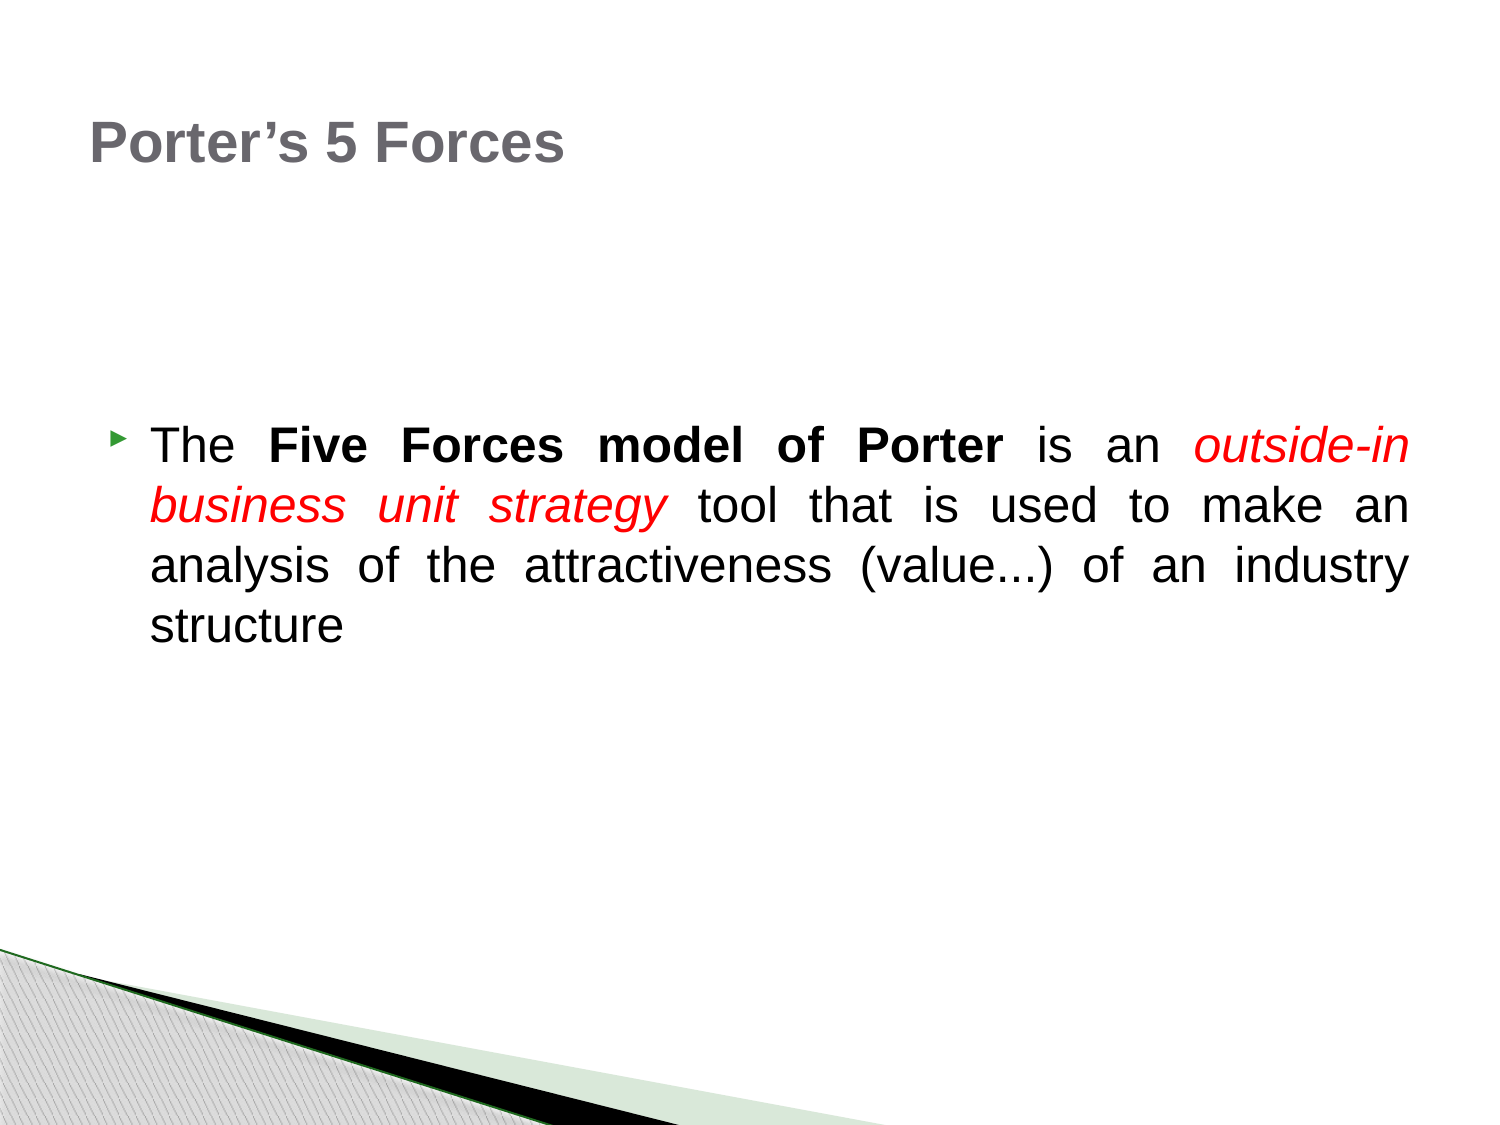

# Porter’s 5 Forces

The Five Forces model of Porter is an outside-in business unit strategy tool that is used to make an analysis of the attractiveness (value...) of an industry structure